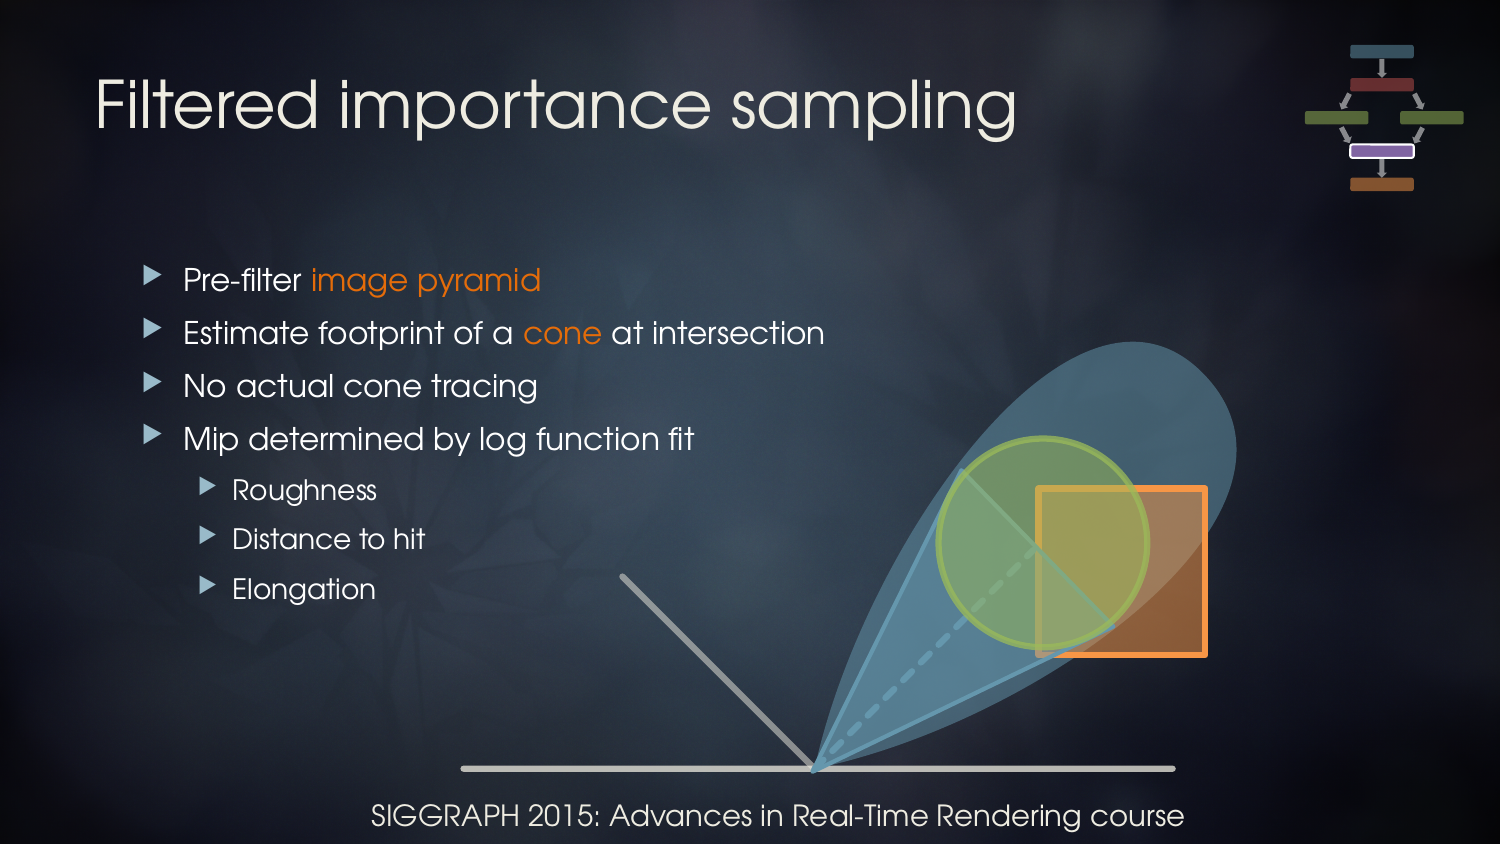

# Filtered importance sampling
Pre-filter image pyramid
Estimate footprint of a cone at intersection
No actual cone tracing
Mip determined by log function fit
Roughness
Distance to hit
Elongation